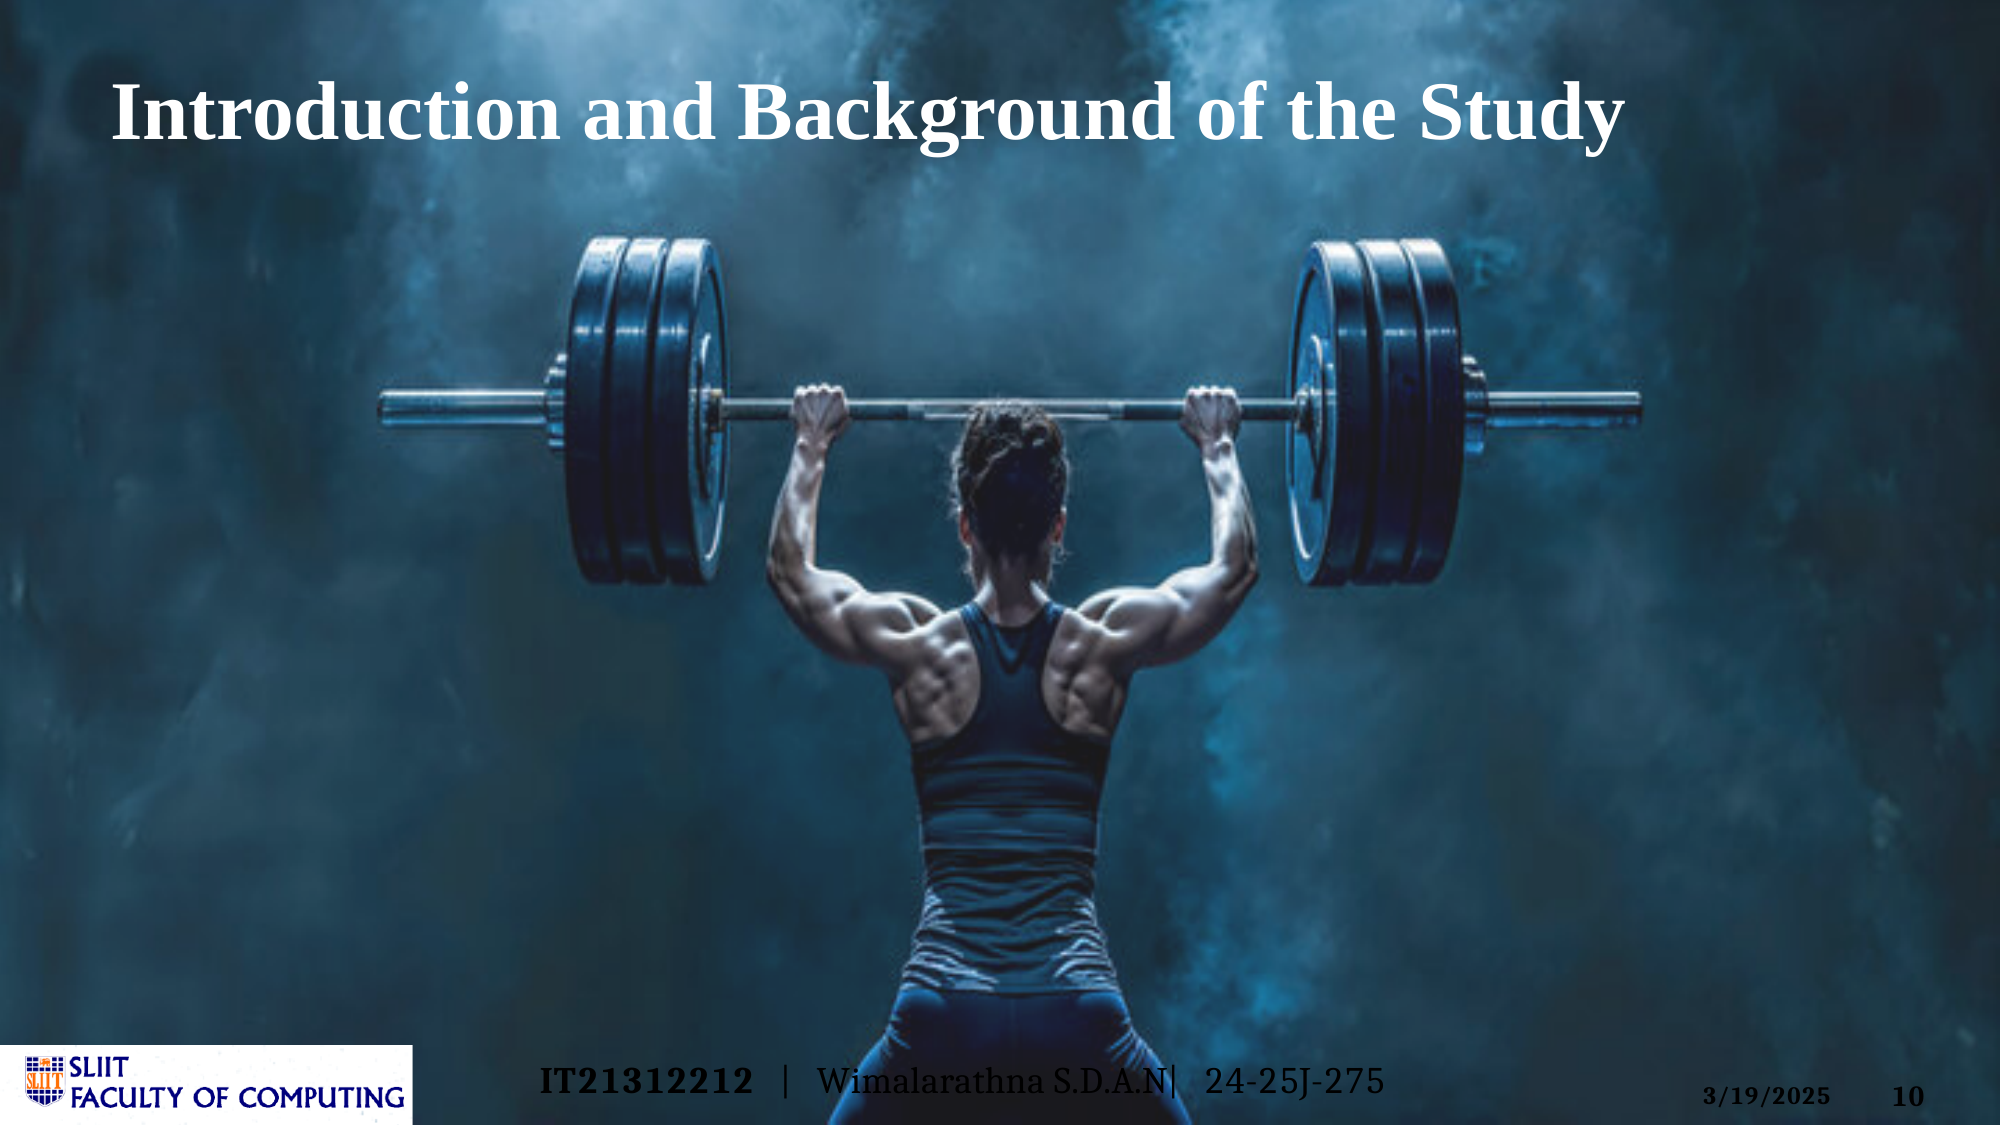

# Introduction and Background of the Study

Introduction
Weightlifting is a highly technical sport that demands precise movement patterns to maximize performance and minimize the risk of injury. Traditional coaching methods rely heavily on subjective visual assessments, which can vary significantly between coaches. The advent of AI and ML technologies presents an opportunity to bring objectivity and precision to weightlifting performance analysis.
IT21312212   |   Wimalarathna S.D.A.N|   24-25J-275